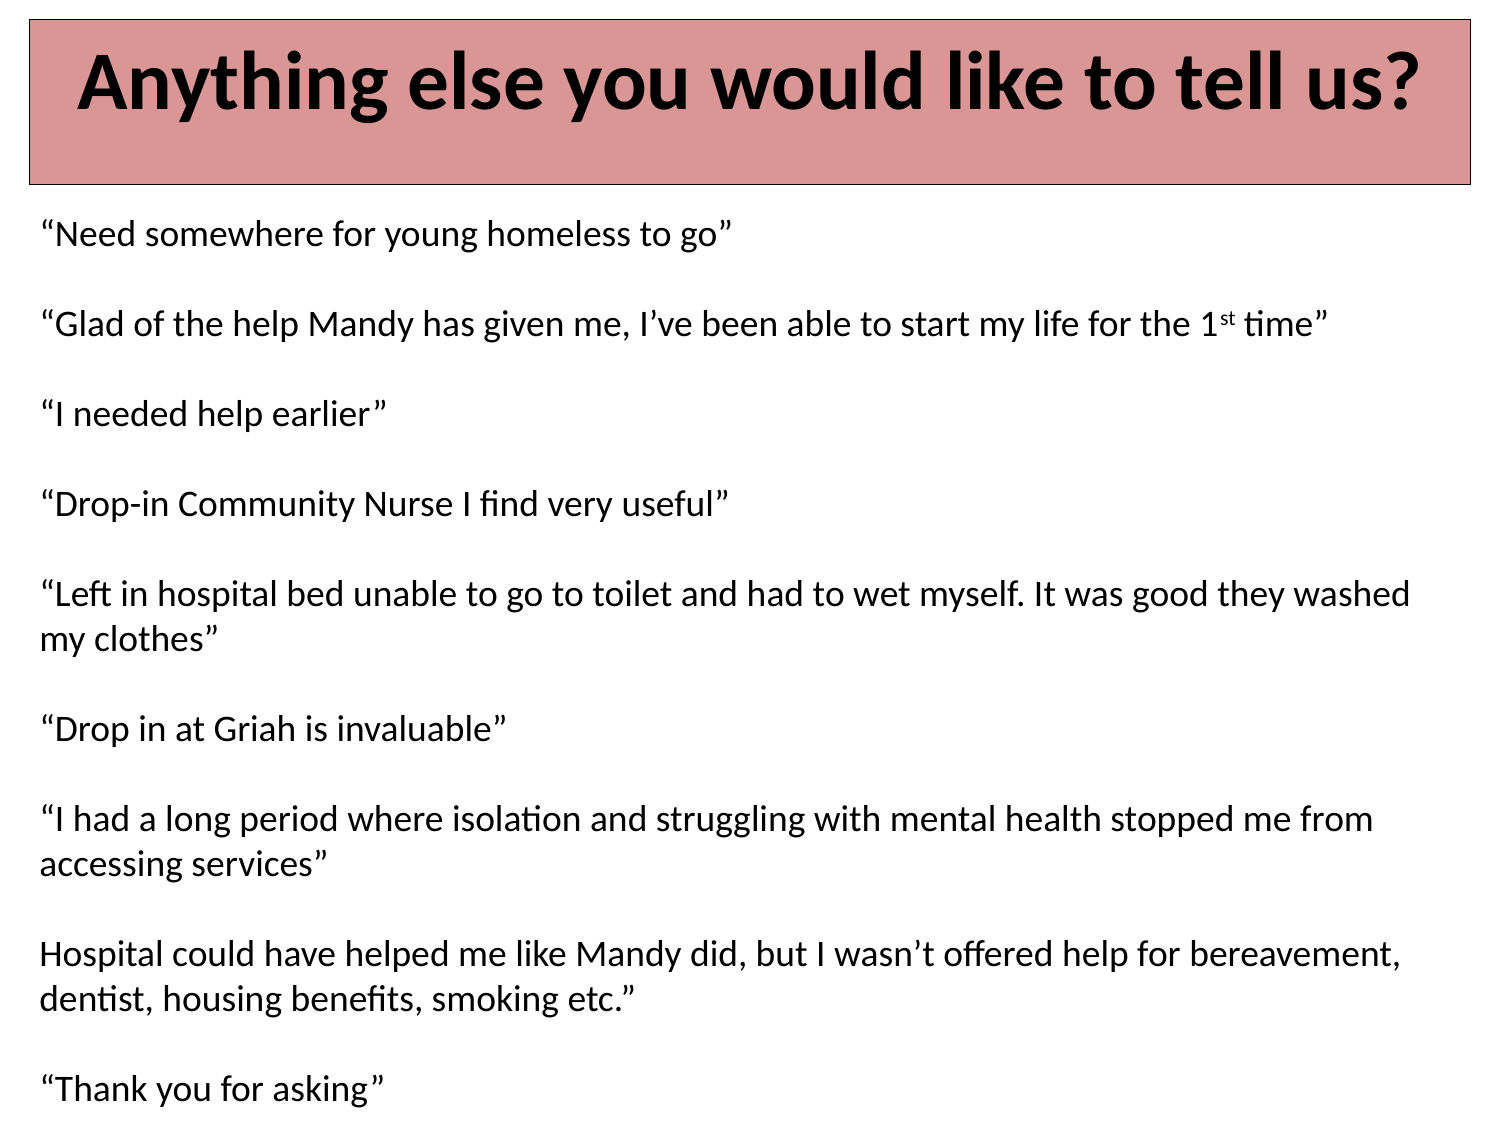

Anything else you would like to tell us?
“Need somewhere for young homeless to go”

“Glad of the help Mandy has given me, I’ve been able to start my life for the 1st time”

“I needed help earlier”

“Drop-in Community Nurse I find very useful”

“Left in hospital bed unable to go to toilet and had to wet myself. It was good they washed my clothes”

“Drop in at Griah is invaluable”

“I had a long period where isolation and struggling with mental health stopped me from accessing services”

Hospital could have helped me like Mandy did, but I wasn’t offered help for bereavement, dentist, housing benefits, smoking etc.”

“Thank you for asking”